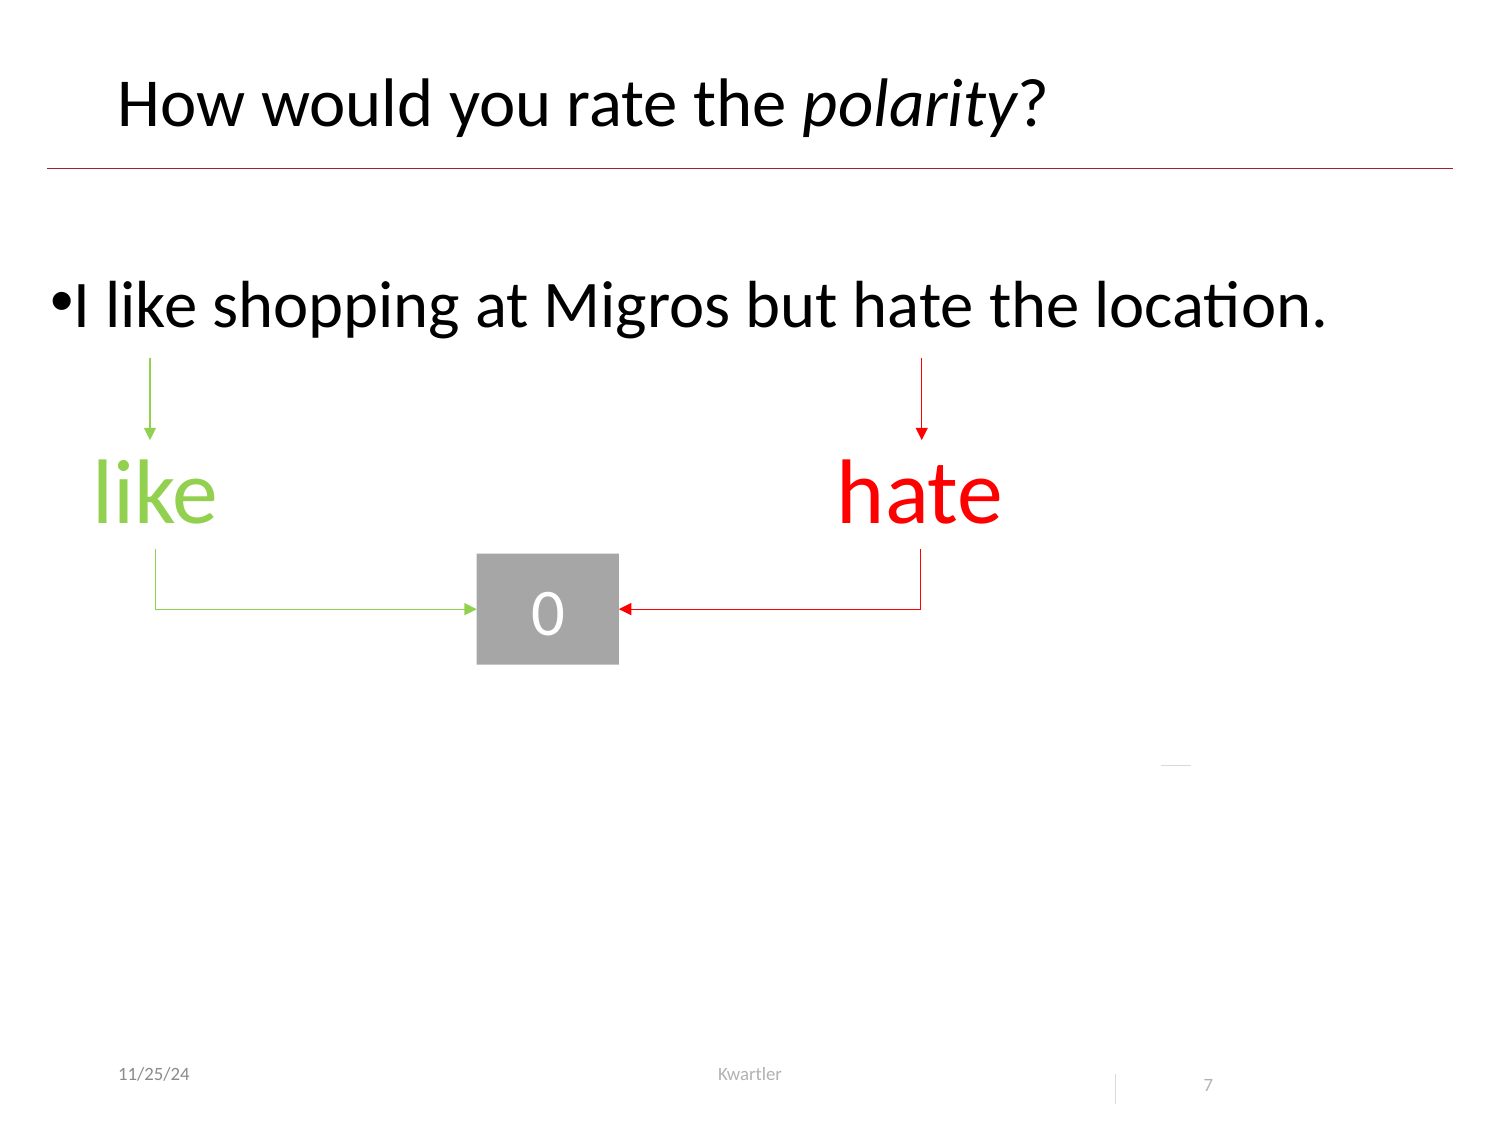

# How would you rate the polarity?
I like shopping at Migros but hate the location.
like
hate
0
11/25/24
Kwartler
7